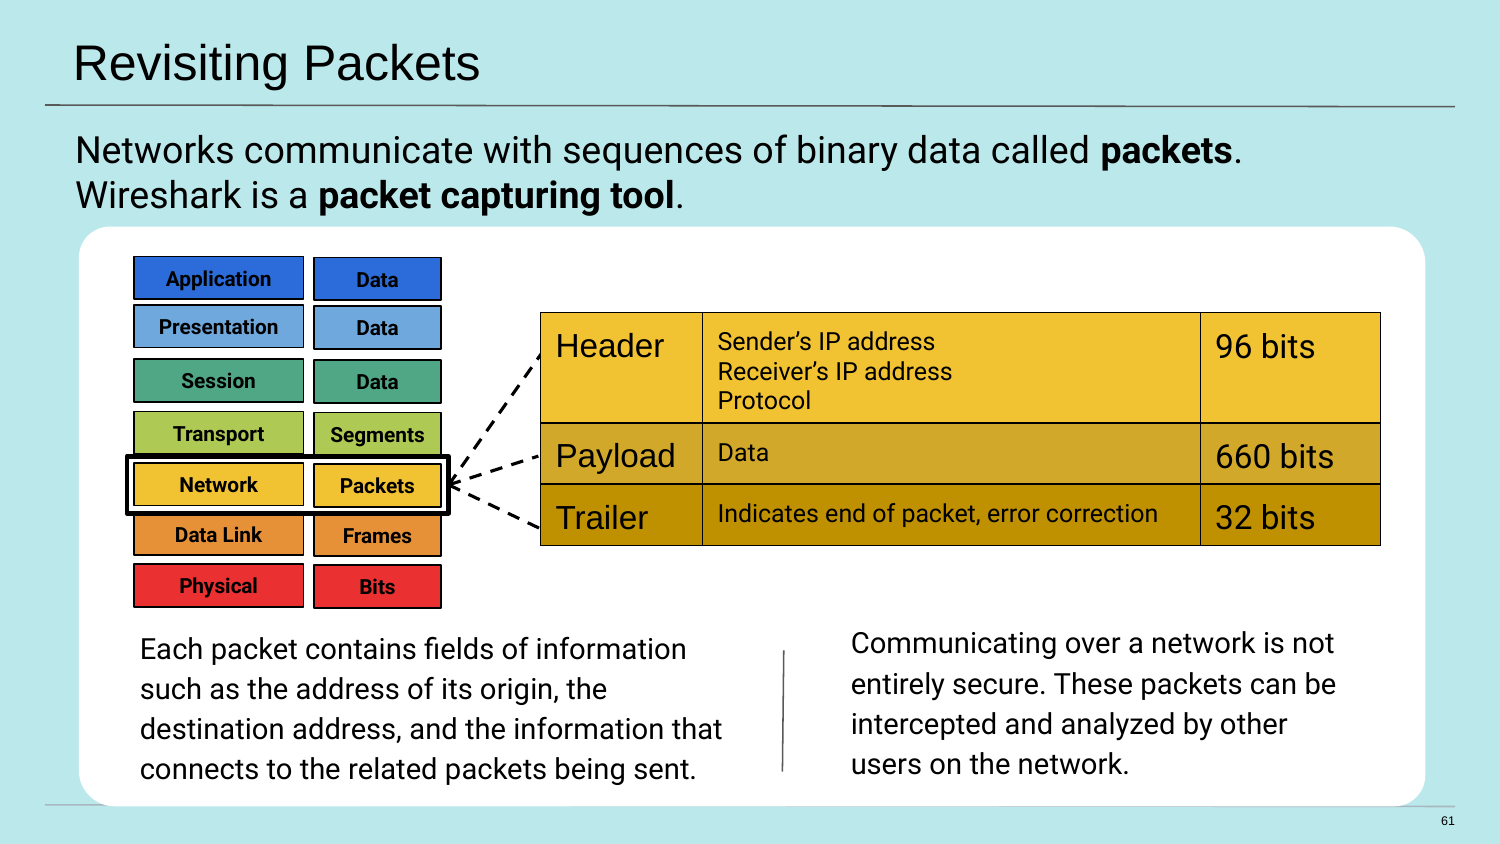

# Revisiting Packets
Networks communicate with sequences of binary data called packets.
Wireshark is a packet capturing tool.

Application
Data
Presentation
Data
| Header | Sender’s IP address Receiver’s IP address Protocol | 96 bits |
| --- | --- | --- |
| Payload | Data | 660 bits |
| Trailer | Indicates end of packet, error correction | 32 bits |
Session
Data
Transport
Segments

Network
Packets
Data Link
Frames
Physical
Bits
Communicating over a network is not entirely secure. These packets can be intercepted and analyzed by other users on the network.
Each packet contains fields of information such as the address of its origin, the destination address, and the information that connects to the related packets being sent.

61